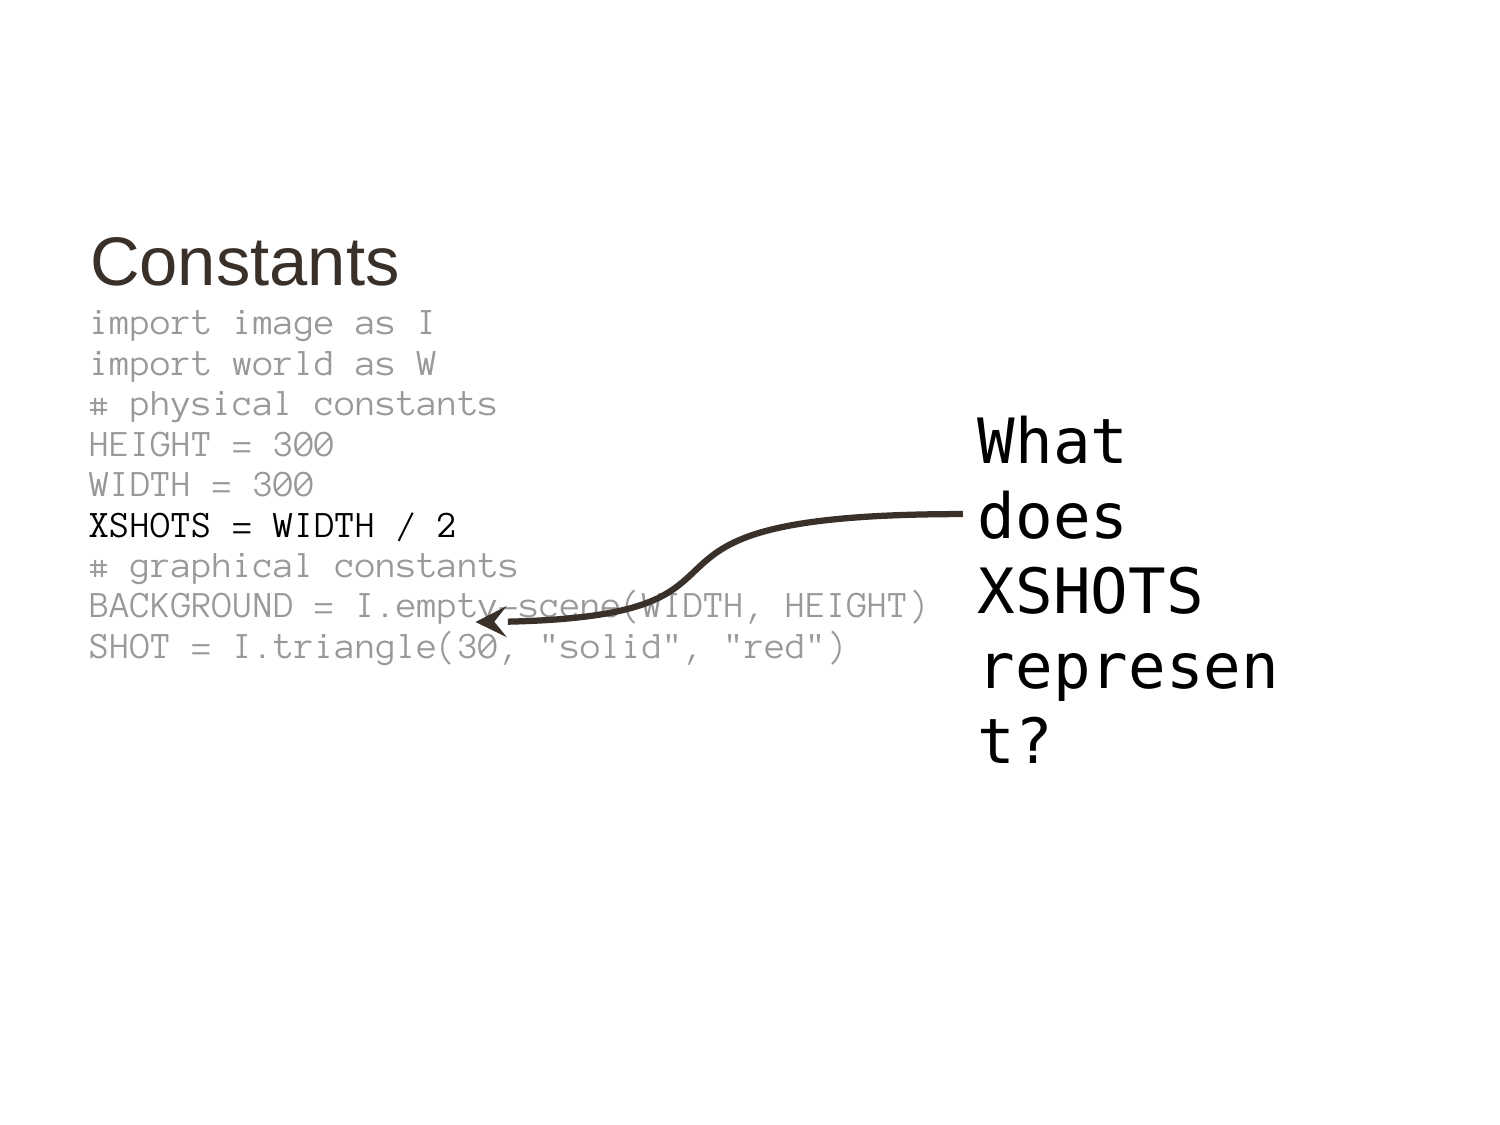

# Constants
import image as I
import world as W
# physical constants
HEIGHT = 300
WIDTH = 300
XSHOTS = WIDTH / 2
# graphical constants
BACKGROUND = I.empty-scene(WIDTH, HEIGHT)
SHOT = I.triangle(30, "solid", "red")
What does XSHOTS represent?